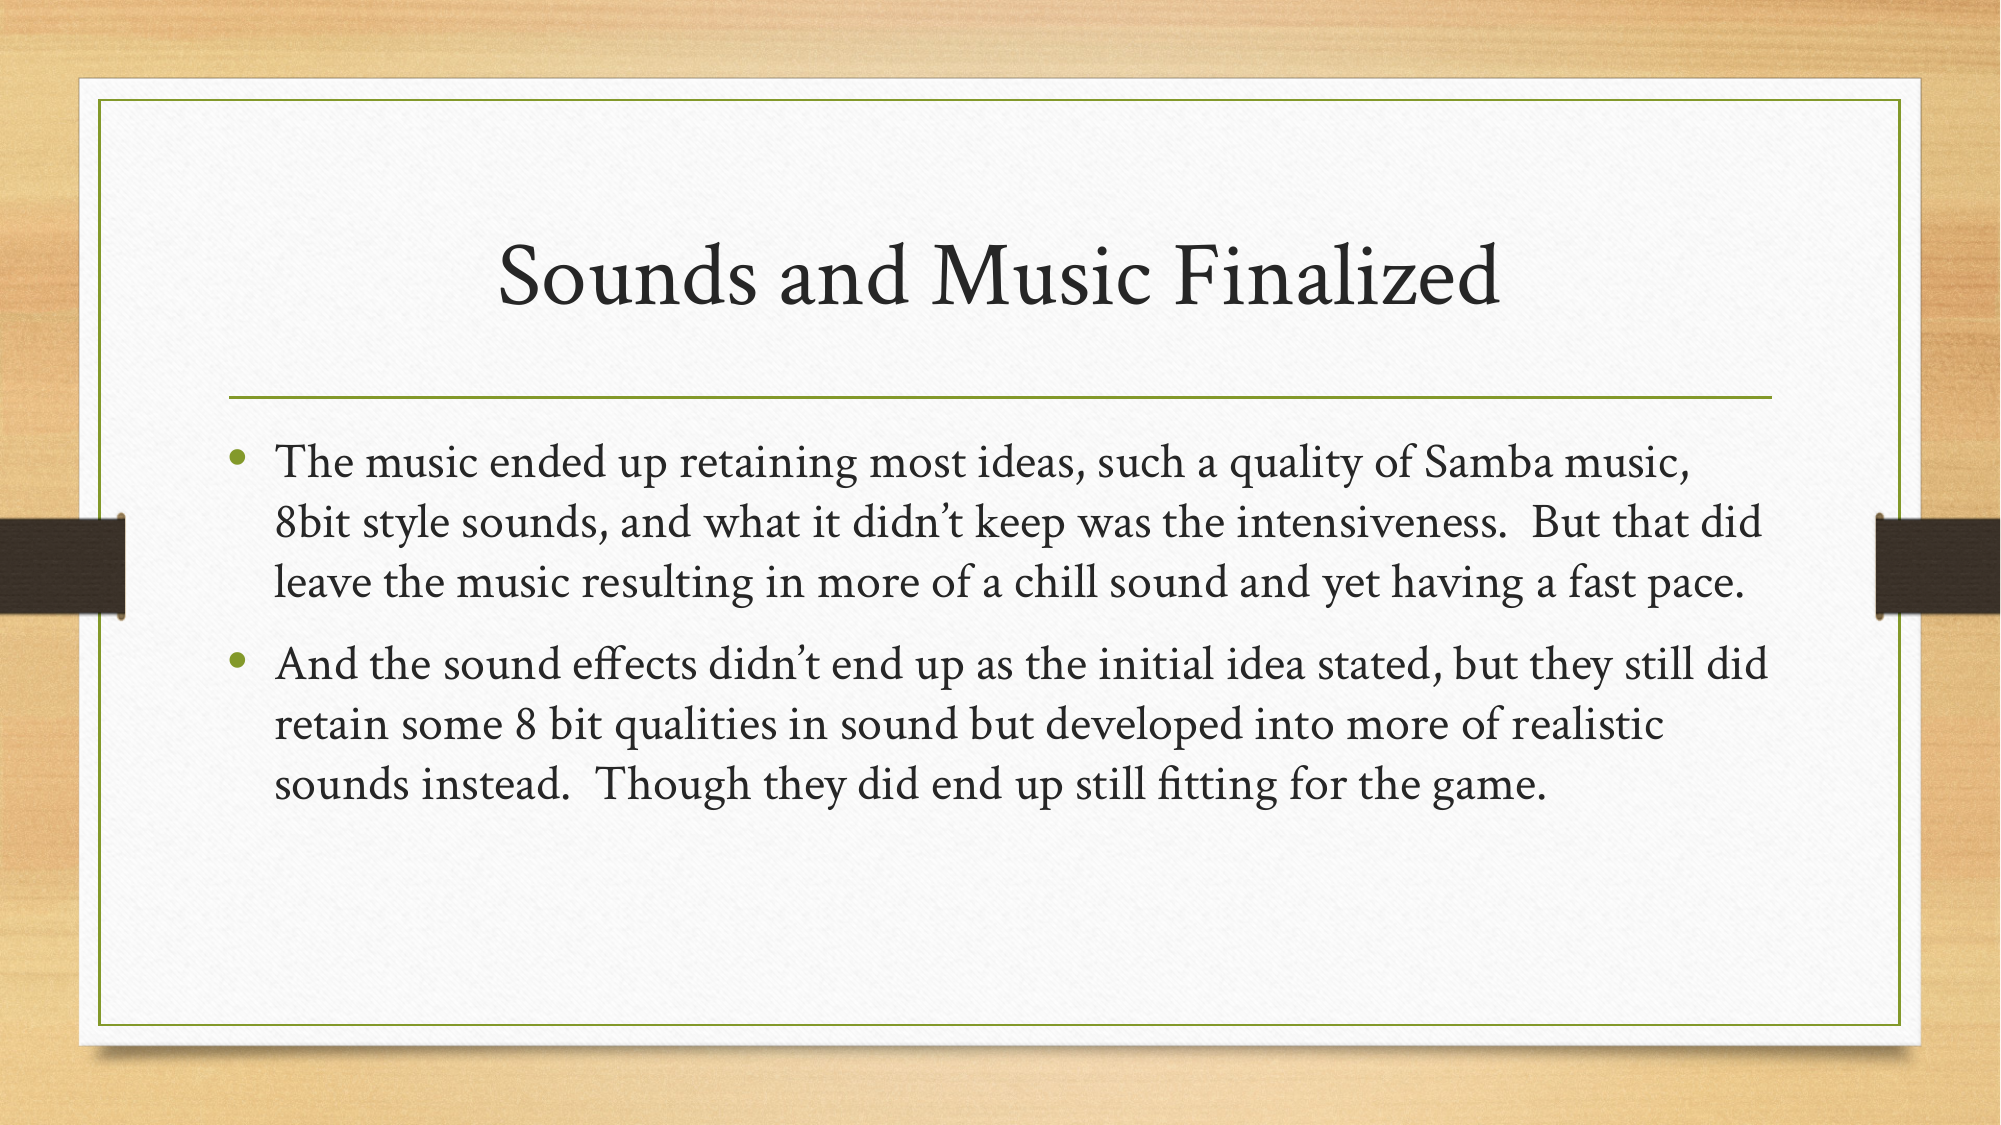

# Sounds and Music Finalized
The music ended up retaining most ideas, such a quality of Samba music, 8bit style sounds, and what it didn’t keep was the intensiveness.  But that did leave the music resulting in more of a chill sound and yet having a fast pace.
And the sound effects didn’t end up as the initial idea stated, but they still did retain some 8 bit qualities in sound but developed into more of realistic sounds instead.  Though they did end up still fitting for the game.